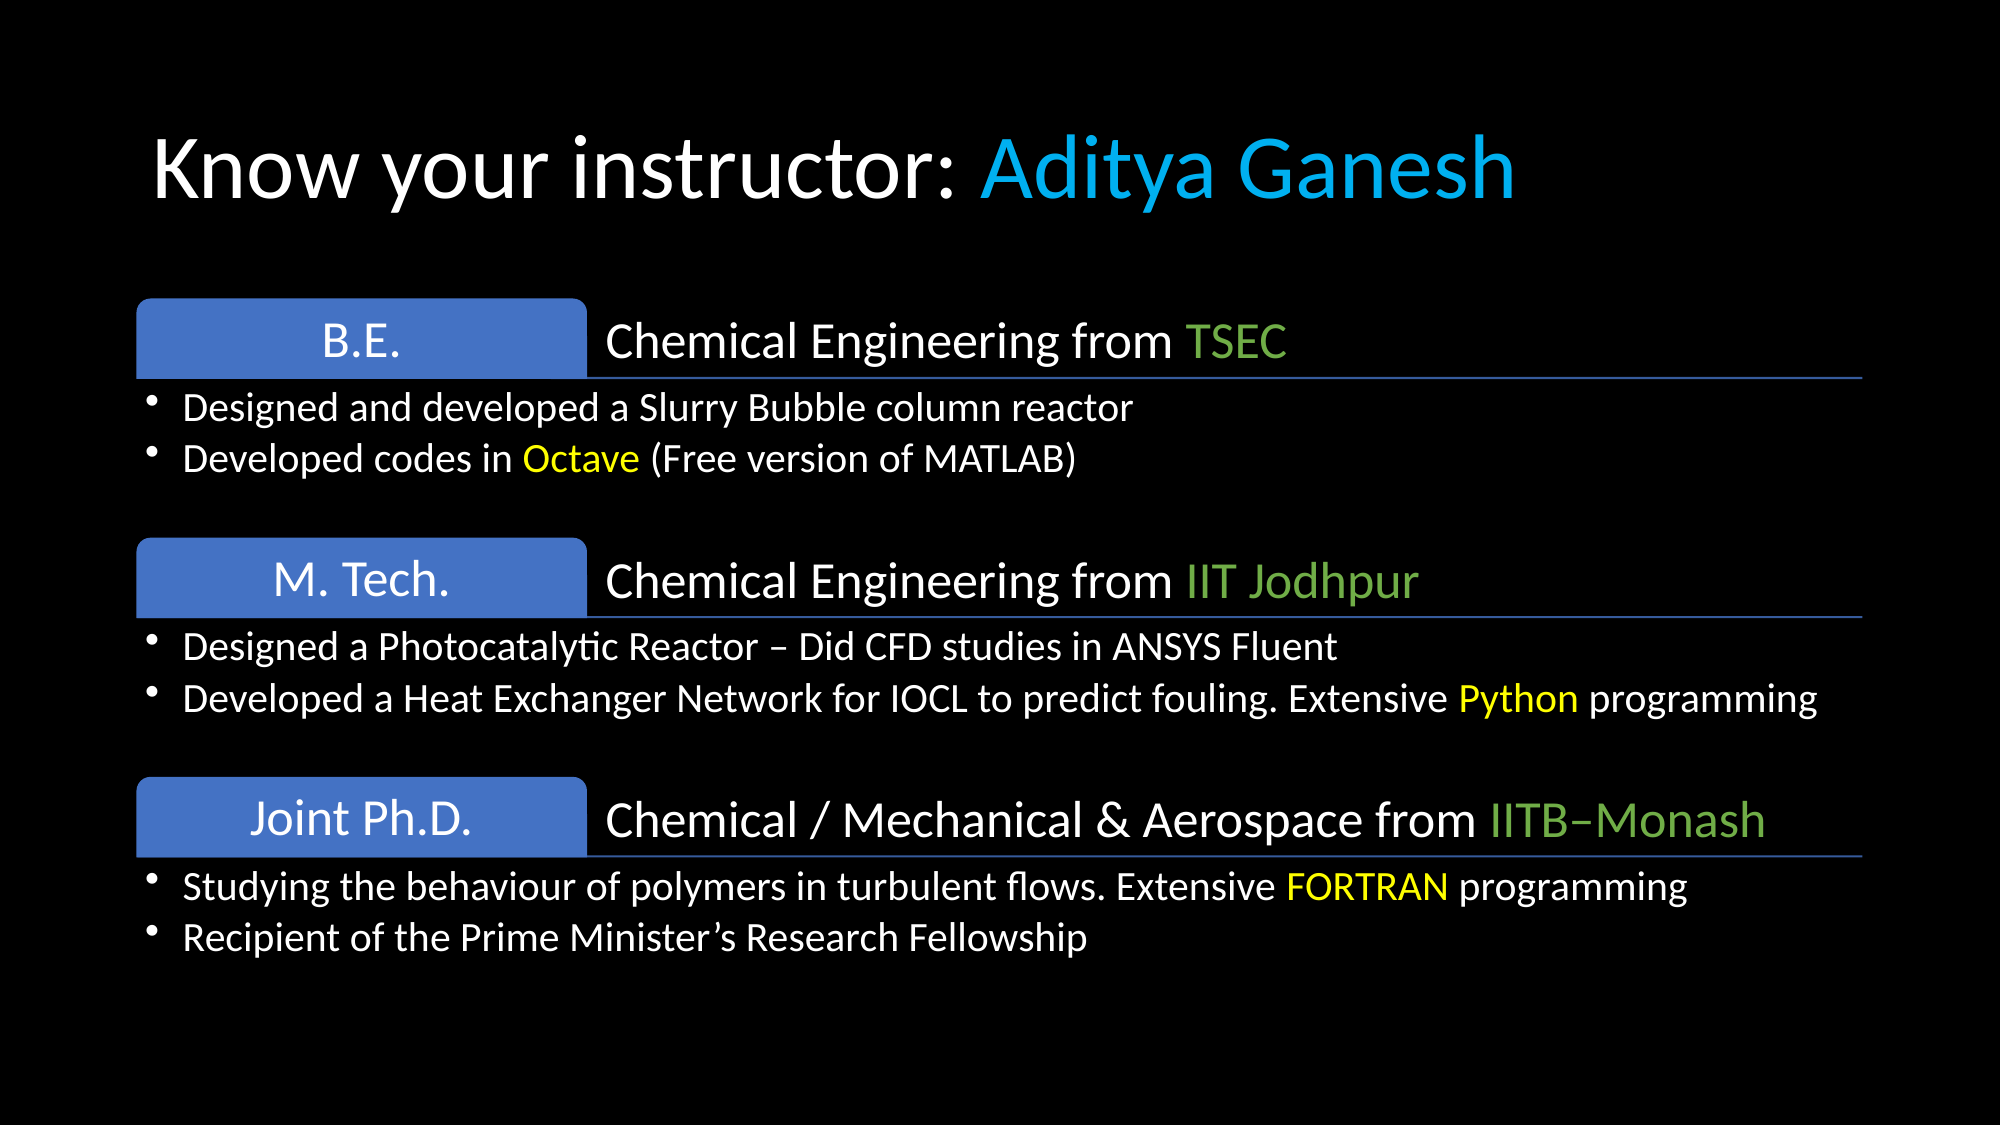

# Know your instructor: Aditya Ganesh
 Chemical Engineering from TSEC
B.E.
Designed and developed a Slurry Bubble column reactor
Developed codes in Octave (Free version of MATLAB)
 Chemical Engineering from IIT Jodhpur
M. Tech.
Designed a Photocatalytic Reactor – Did CFD studies in ANSYS Fluent
Developed a Heat Exchanger Network for IOCL to predict fouling. Extensive Python programming
 Chemical / Mechanical & Aerospace from IITB–Monash
Joint Ph.D.
Studying the behaviour of polymers in turbulent flows. Extensive FORTRAN programming
Recipient of the Prime Minister’s Research Fellowship